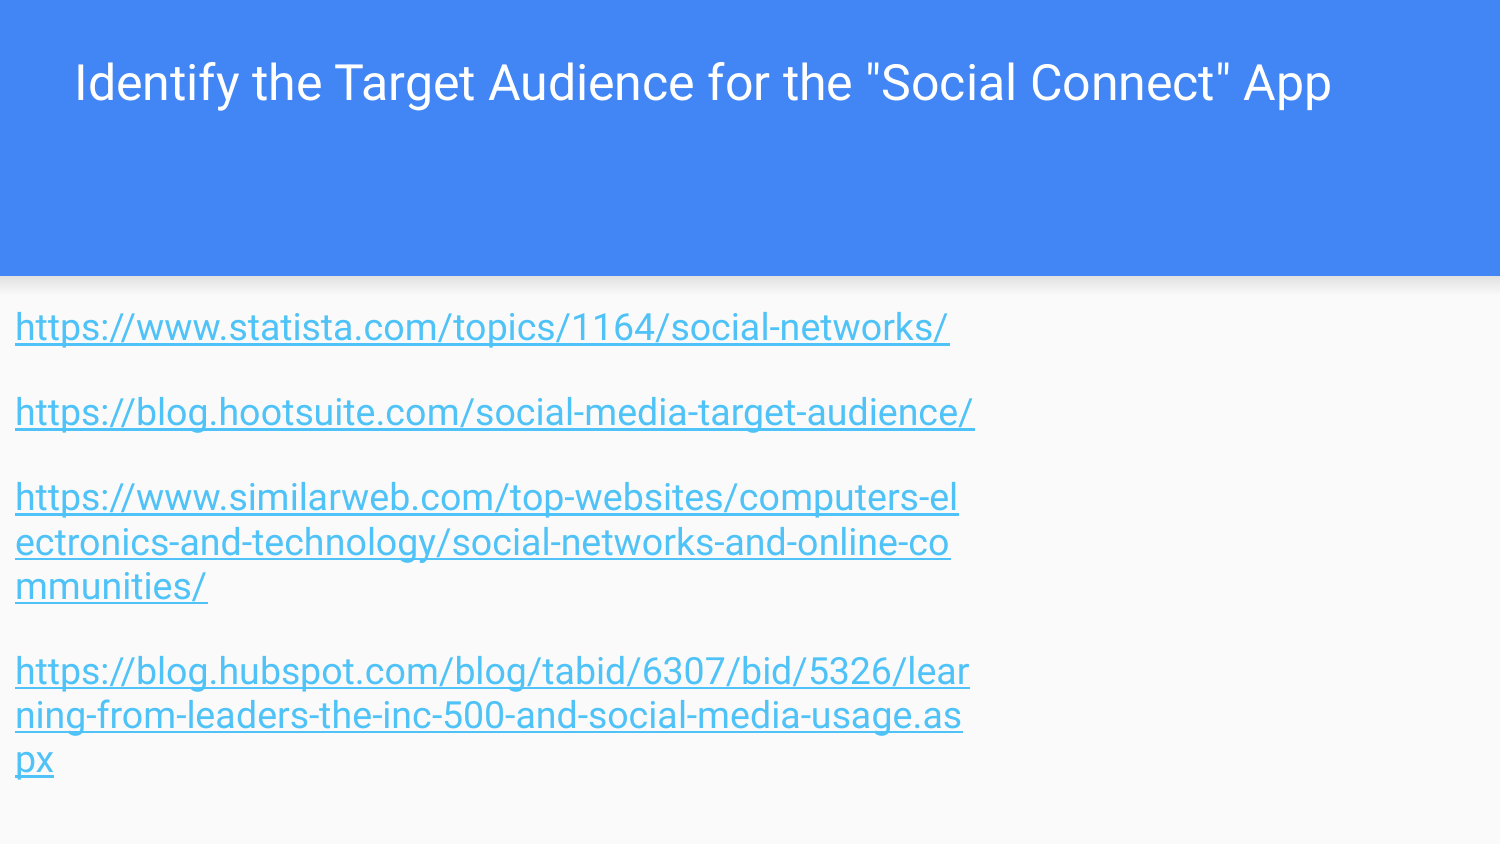

# Identify the Target Audience for the "Social Connect" App
https://www.statista.com/topics/1164/social-networks/
https://blog.hootsuite.com/social-media-target-audience/
https://www.similarweb.com/top-websites/computers-electronics-and-technology/social-networks-and-online-communities/
https://blog.hubspot.com/blog/tabid/6307/bid/5326/learning-from-leaders-the-inc-500-and-social-media-usage.aspx